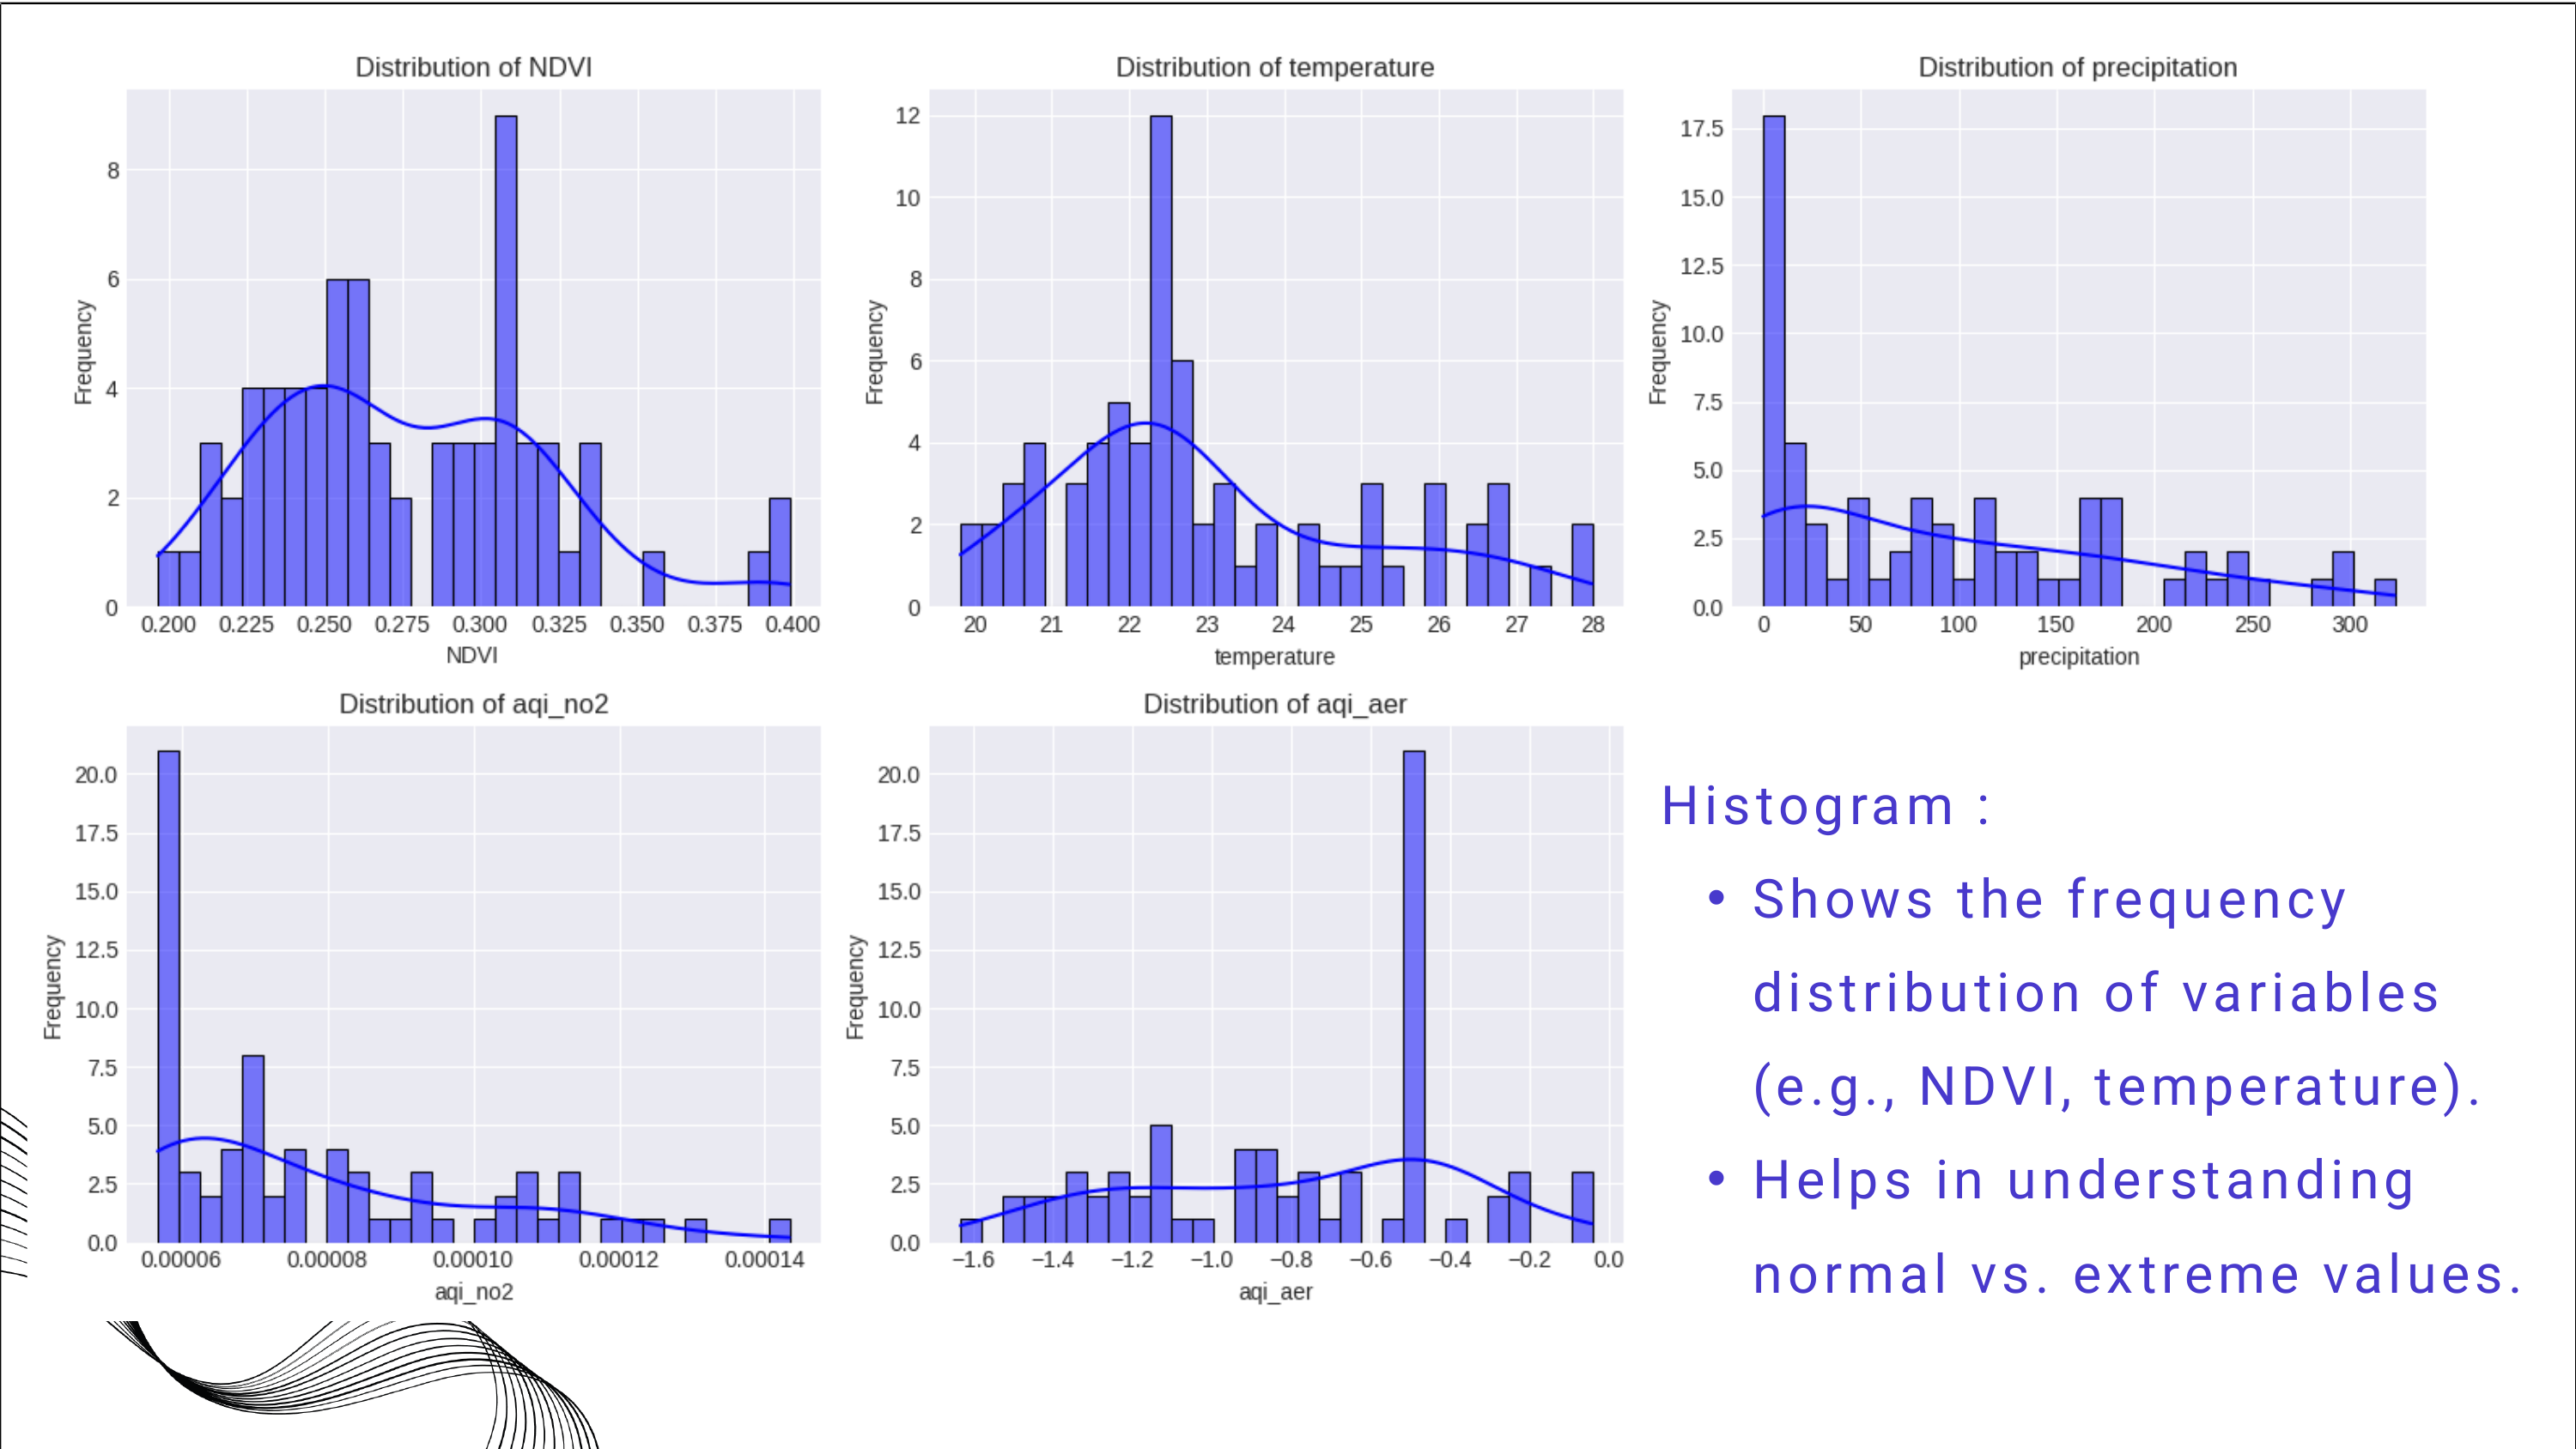

Histogram :
Shows the frequency distribution of variables (e.g., NDVI, temperature).
Helps in understanding normal vs. extreme values.